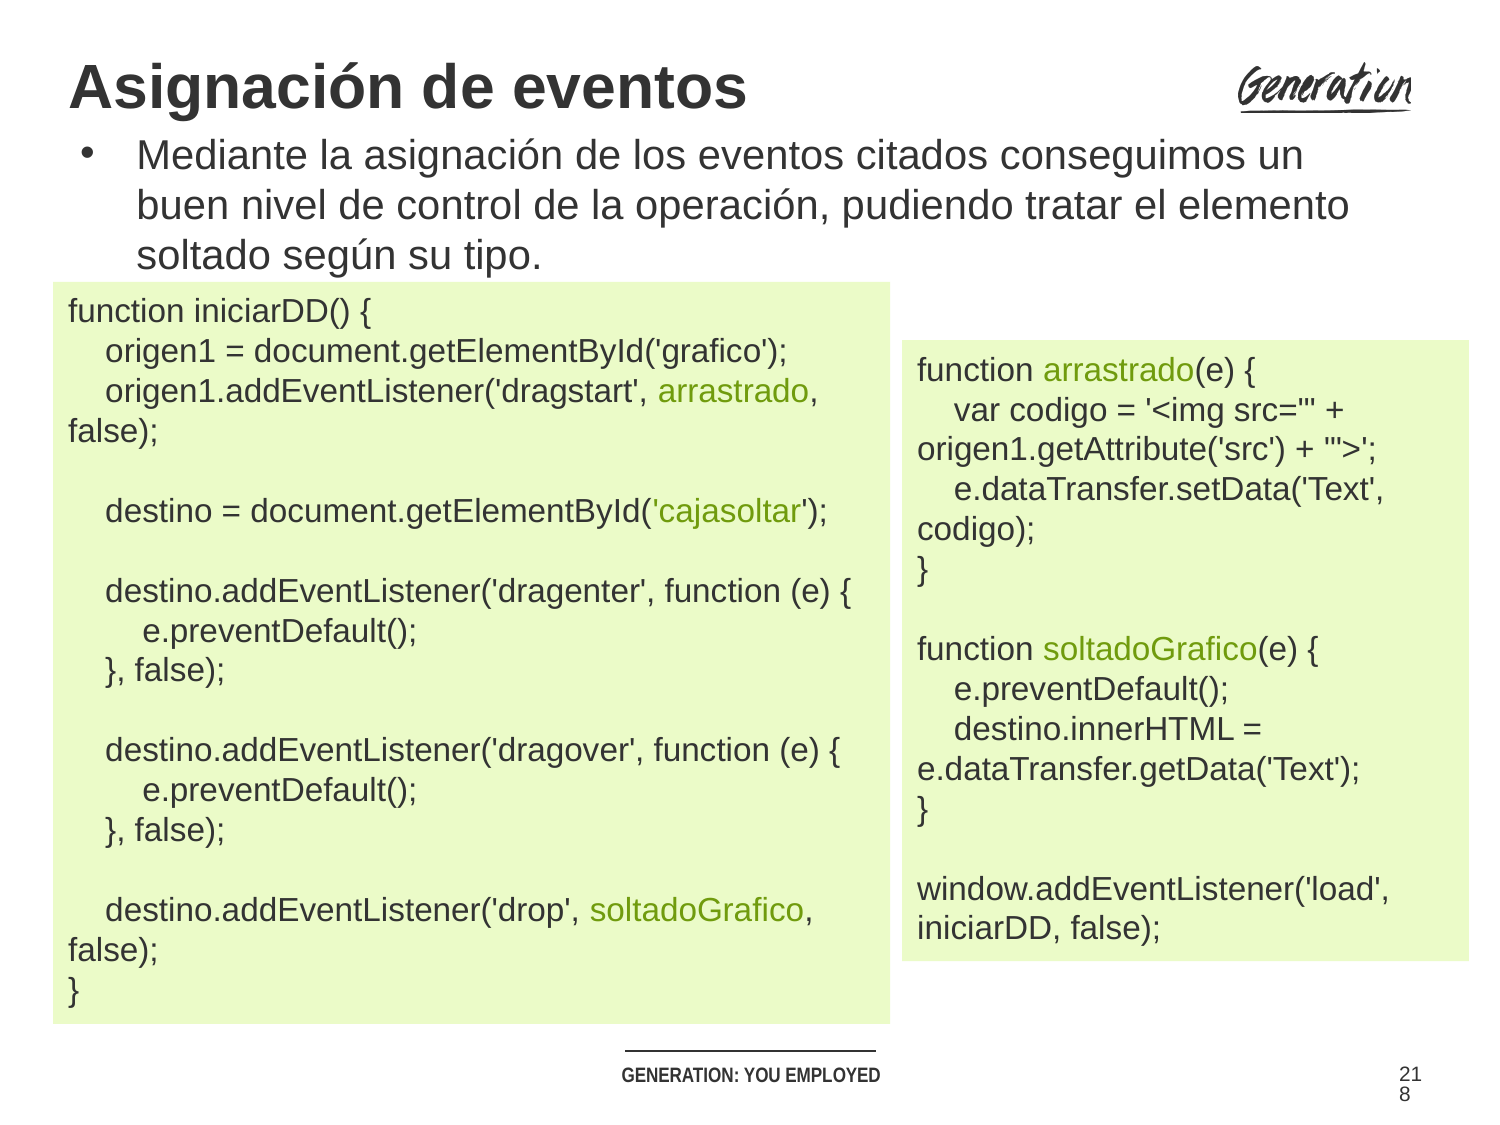

Asignación de eventos

Mediante la asignación de los eventos citados conseguimos un buen nivel de control de la operación, pudiendo tratar el elemento soltado según su tipo.
function iniciarDD() {
    origen1 = document.getElementById('grafico');
    origen1.addEventListener('dragstart', arrastrado, false);

    destino = document.getElementById('cajasoltar');

    destino.addEventListener('dragenter', function (e) {
        e.preventDefault();
    }, false);

    destino.addEventListener('dragover', function (e) {
        e.preventDefault();
    }, false);

    destino.addEventListener('drop', soltadoGrafico, false);
}
function arrastrado(e) {
    var codigo = '<img src="' + origen1.getAttribute('src') + '">';
    e.dataTransfer.setData('Text', codigo);
}

function soltadoGrafico(e) {
    e.preventDefault();
    destino.innerHTML = e.dataTransfer.getData('Text');
}

window.addEventListener('load', iniciarDD, false);